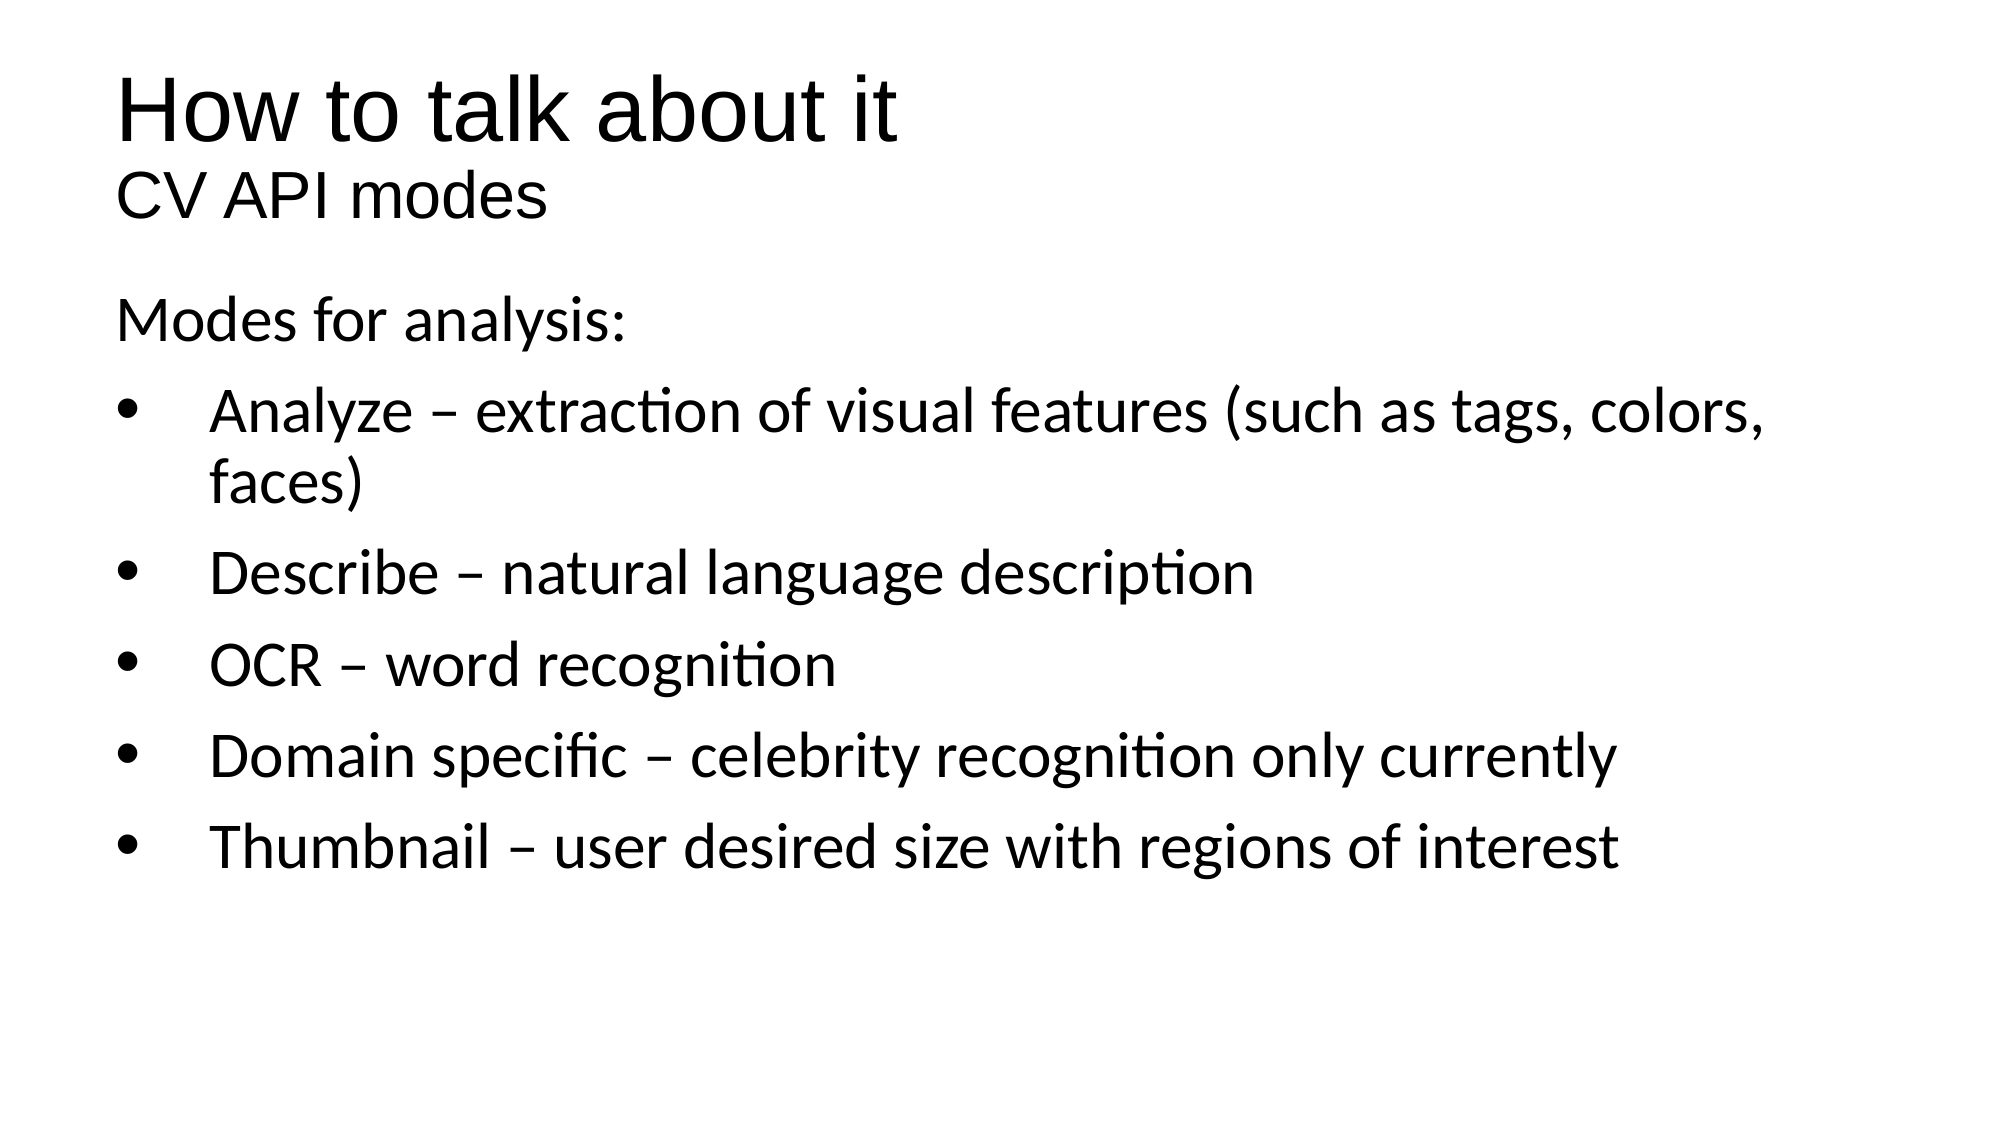

# How to talk about it CV API modes
Modes for analysis:
Analyze – extraction of visual features (such as tags, colors, faces)
Describe – natural language description
OCR – word recognition
Domain specific – celebrity recognition only currently
Thumbnail – user desired size with regions of interest